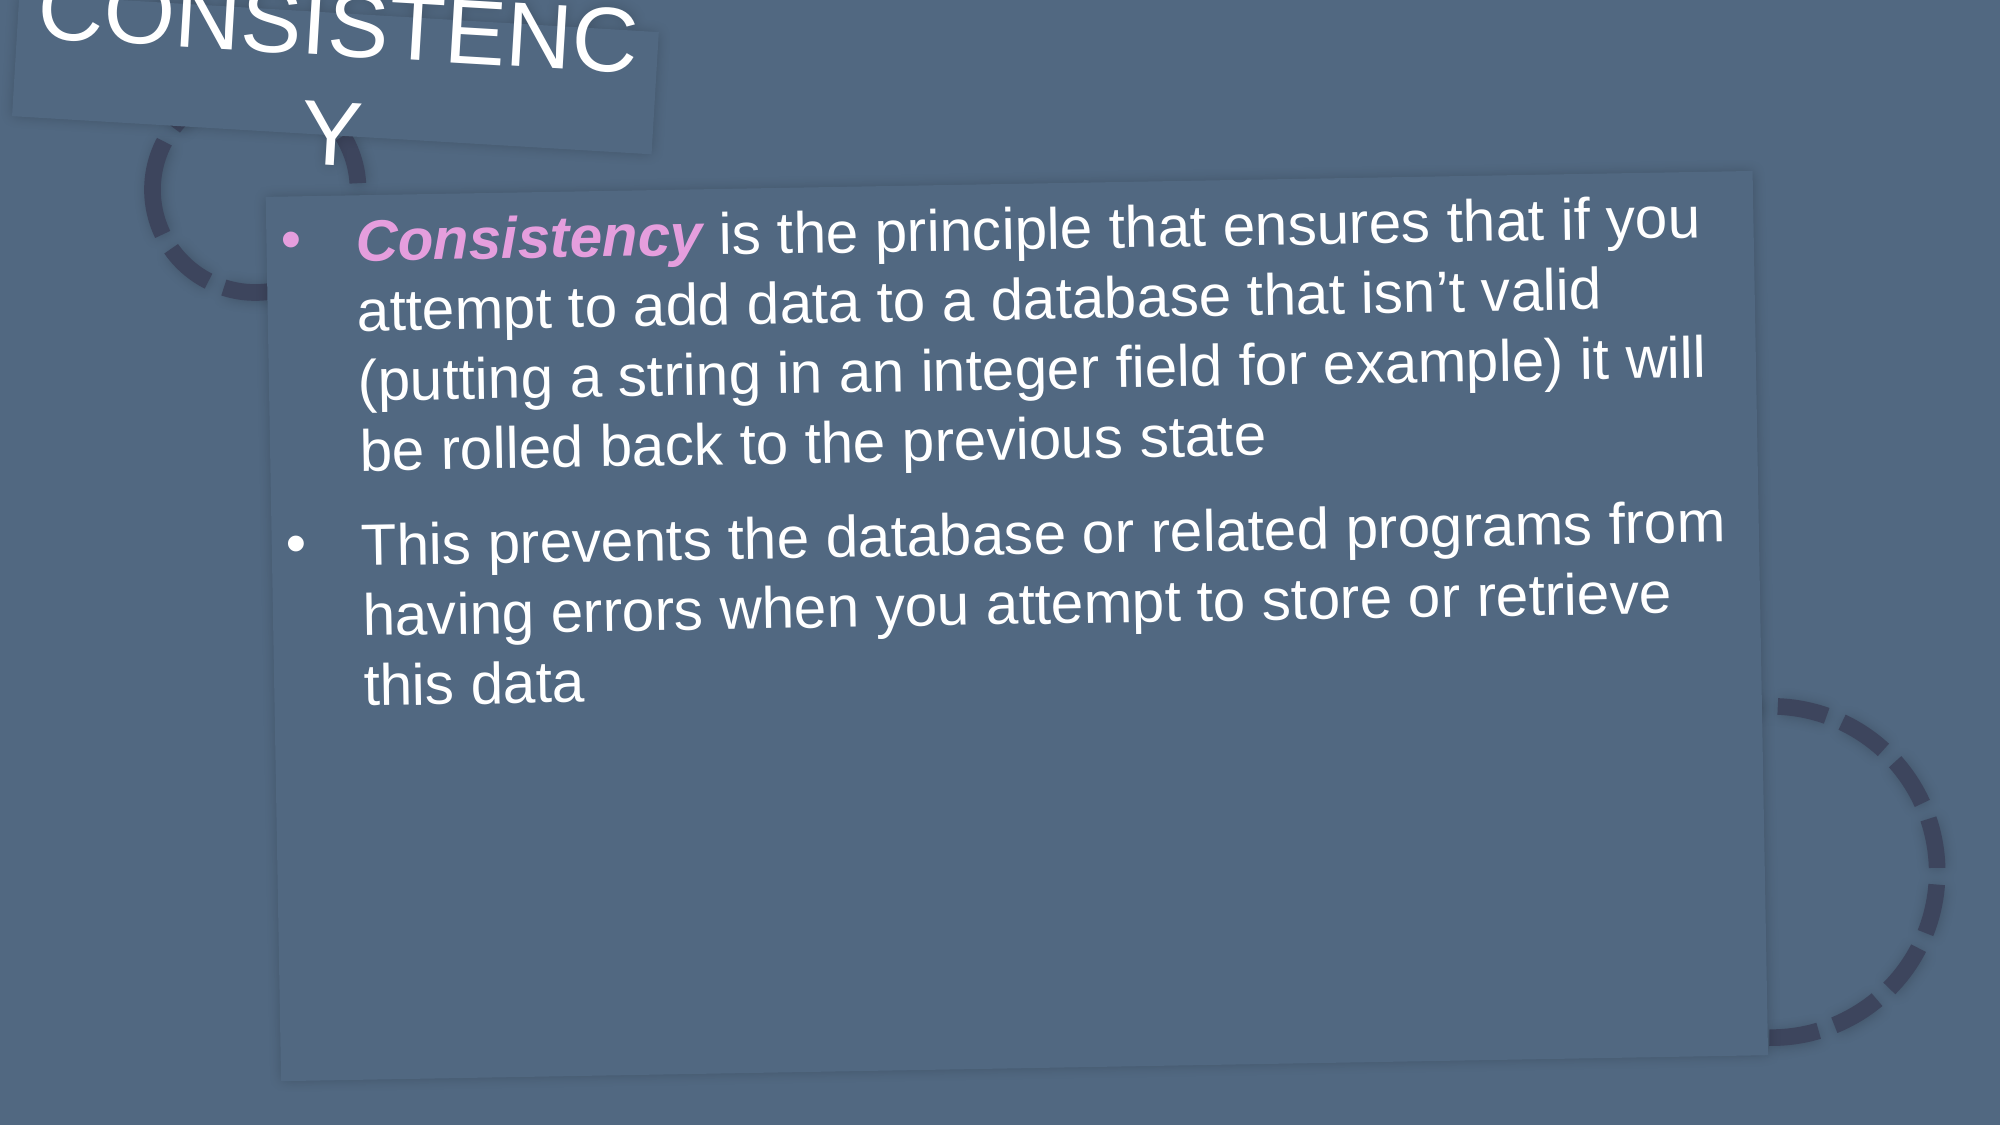

CONSISTENCY

Consistency is the principle that ensures that if you attempt to add data to a database that isn’t valid (putting a string in an integer field for example) it will be rolled back to the previous state
This prevents the database or related programs from having errors when you attempt to store or retrieve this data